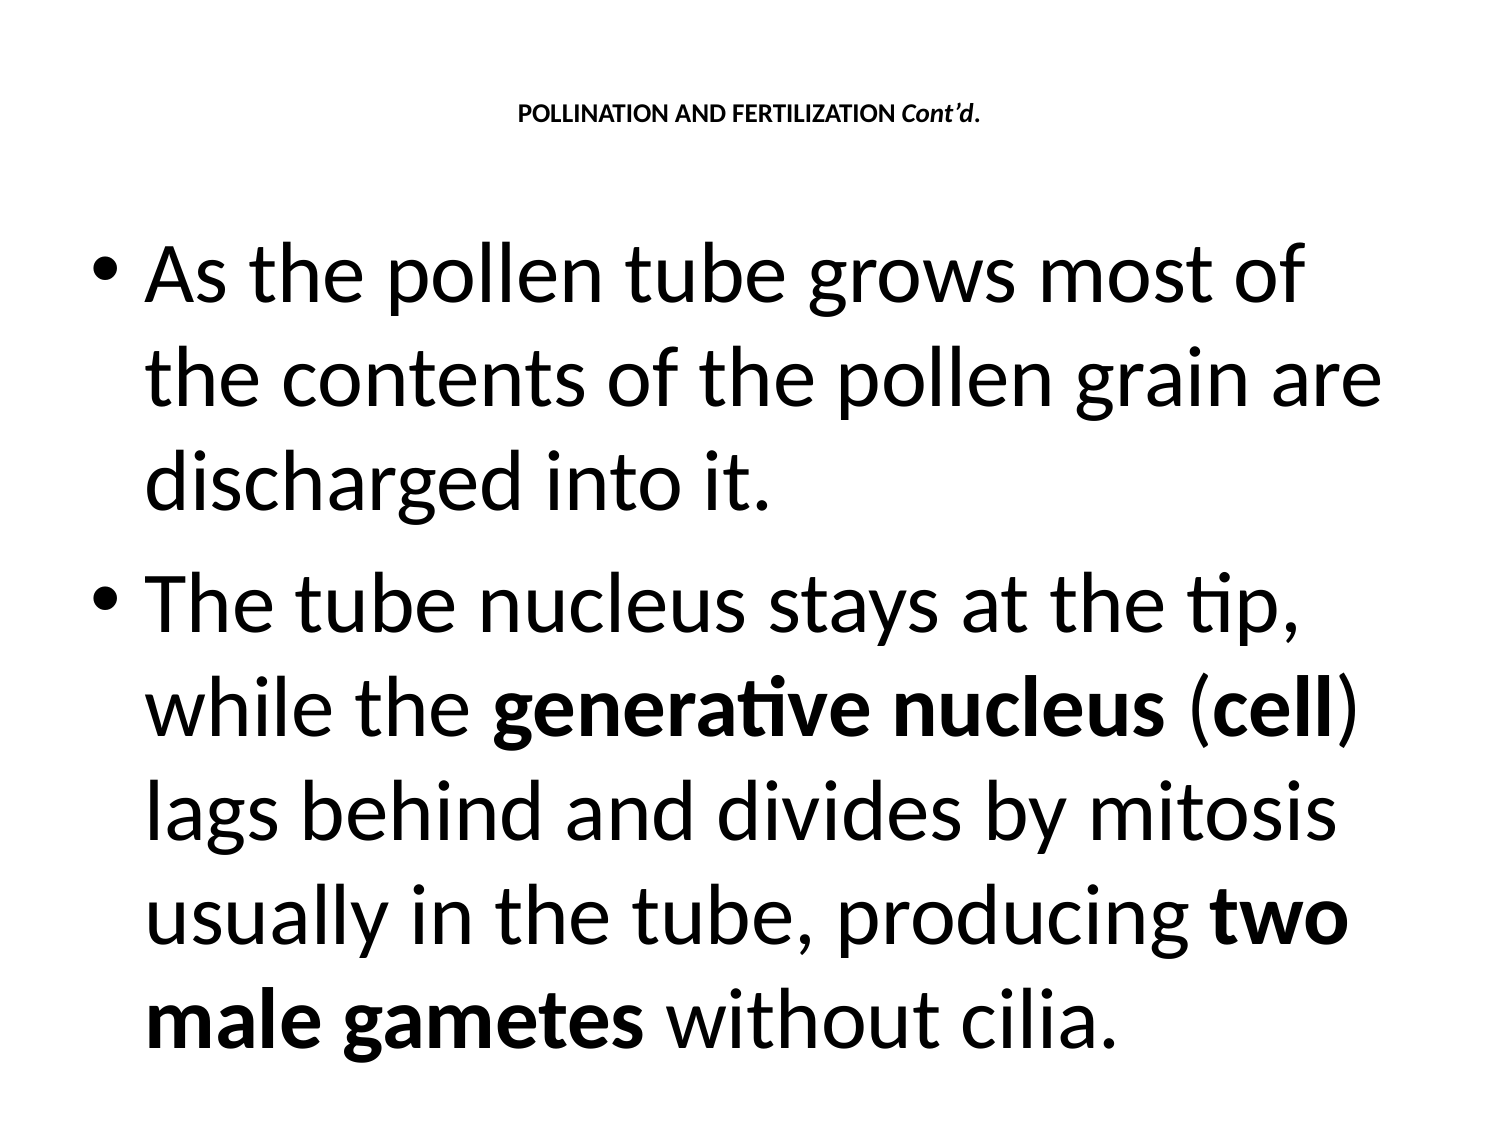

# POLLINATION AND FERTILIZATION Cont’d.
As the pollen tube grows most of the contents of the pollen grain are discharged into it.
The tube nucleus stays at the tip, while the generative nucleus (cell) lags behind and divides by mitosis usually in the tube, producing two male gametes without cilia.